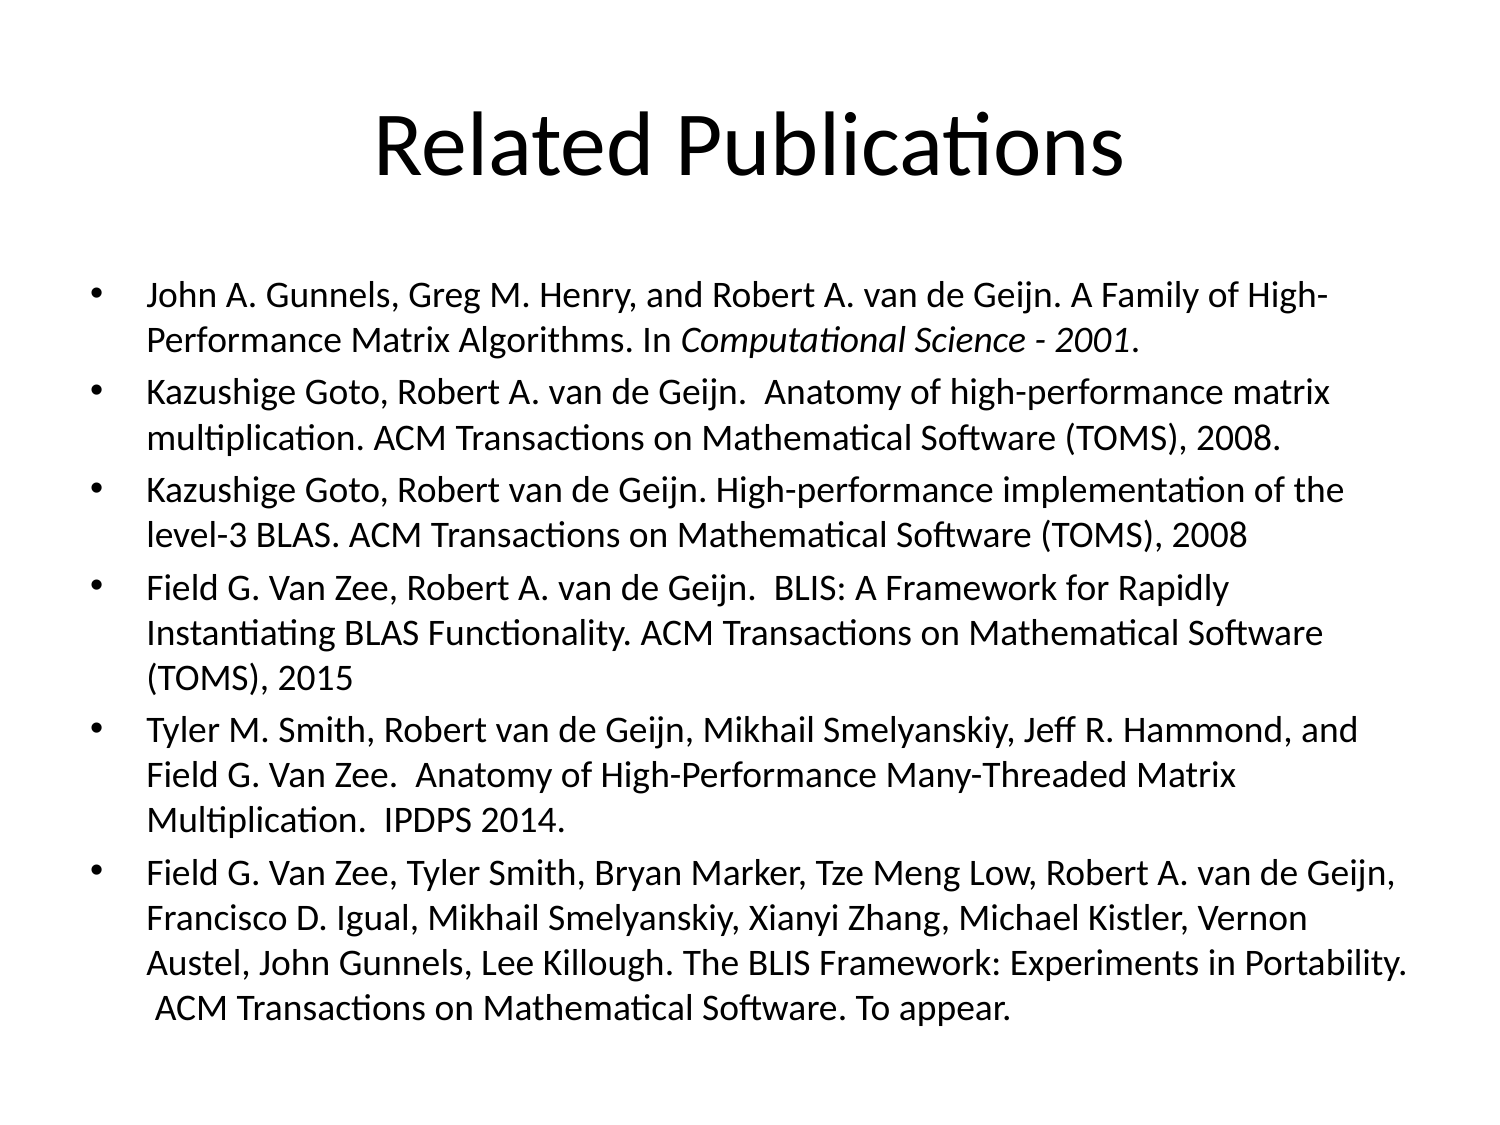

# Related Publications
John A. Gunnels, Greg M. Henry, and Robert A. van de Geijn. A Family of High-Performance Matrix Algorithms. In Computational Science - 2001.
Kazushige Goto, Robert A. van de Geijn.  Anatomy of high-performance matrix multiplication. ACM Transactions on Mathematical Software (TOMS), 2008.
Kazushige Goto, Robert van de Geijn. High-performance implementation of the level-3 BLAS. ACM Transactions on Mathematical Software (TOMS), 2008
Field G. Van Zee, Robert A. van de Geijn.  BLIS: A Framework for Rapidly Instantiating BLAS Functionality. ACM Transactions on Mathematical Software (TOMS), 2015
Tyler M. Smith, Robert van de Geijn, Mikhail Smelyanskiy, Jeff R. Hammond, and Field G. Van Zee.  Anatomy of High-Performance Many-Threaded Matrix Multiplication.  IPDPS 2014.
Field G. Van Zee, Tyler Smith, Bryan Marker, Tze Meng Low, Robert A. van de Geijn, Francisco D. Igual, Mikhail Smelyanskiy, Xianyi Zhang, Michael Kistler, Vernon Austel, John Gunnels, Lee Killough. The BLIS Framework: Experiments in Portability.  ACM Transactions on Mathematical Software. To appear.